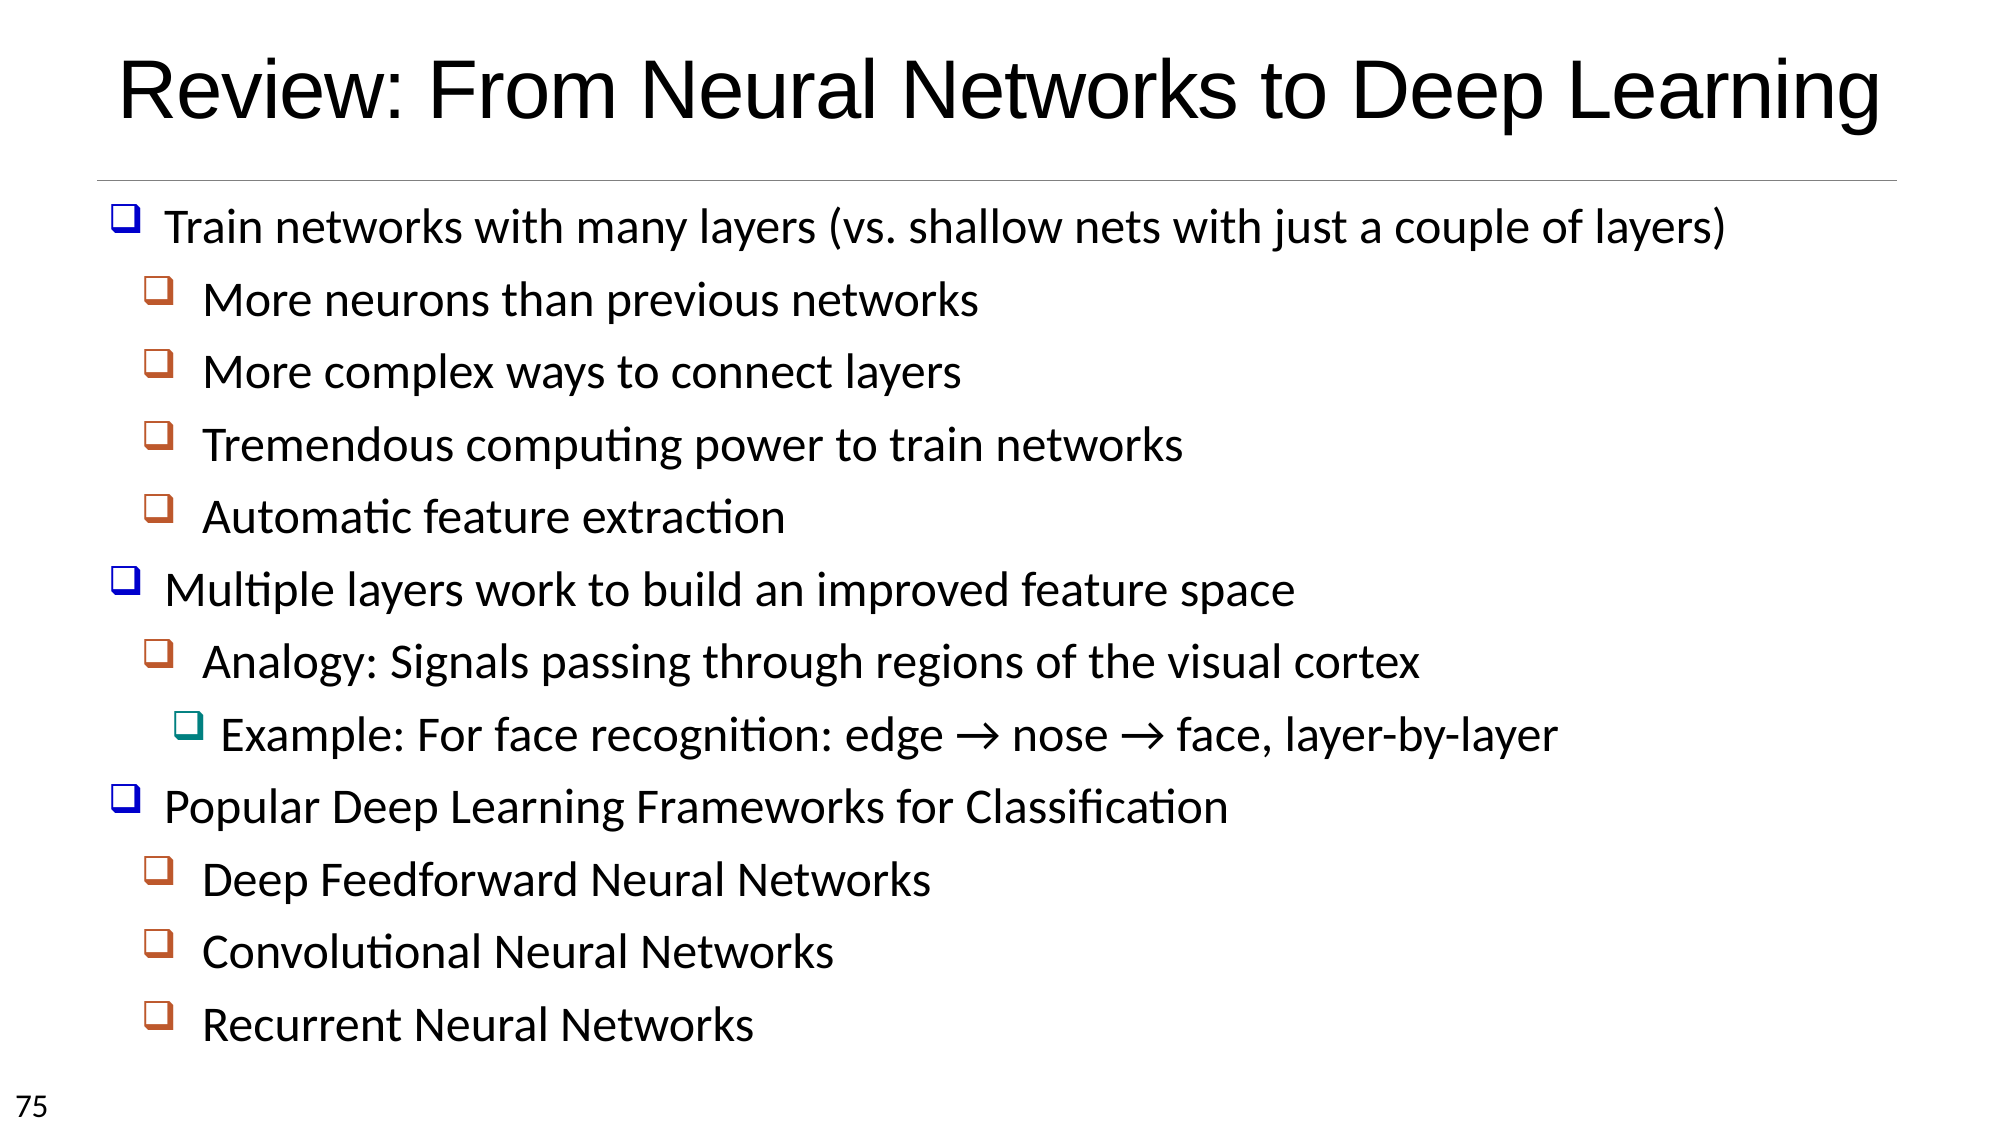

Review: From Neural Networks to Deep Learning
Train networks with many layers (vs. shallow nets with just a couple of layers)
More neurons than previous networks
More complex ways to connect layers
Tremendous computing power to train networks
Automatic feature extraction
Multiple layers work to build an improved feature space
Analogy: Signals passing through regions of the visual cortex
Example: For face recognition: edge → nose → face, layer-by-layer
Popular Deep Learning Frameworks for Classification
Deep Feedforward Neural Networks
Convolutional Neural Networks
Recurrent Neural Networks